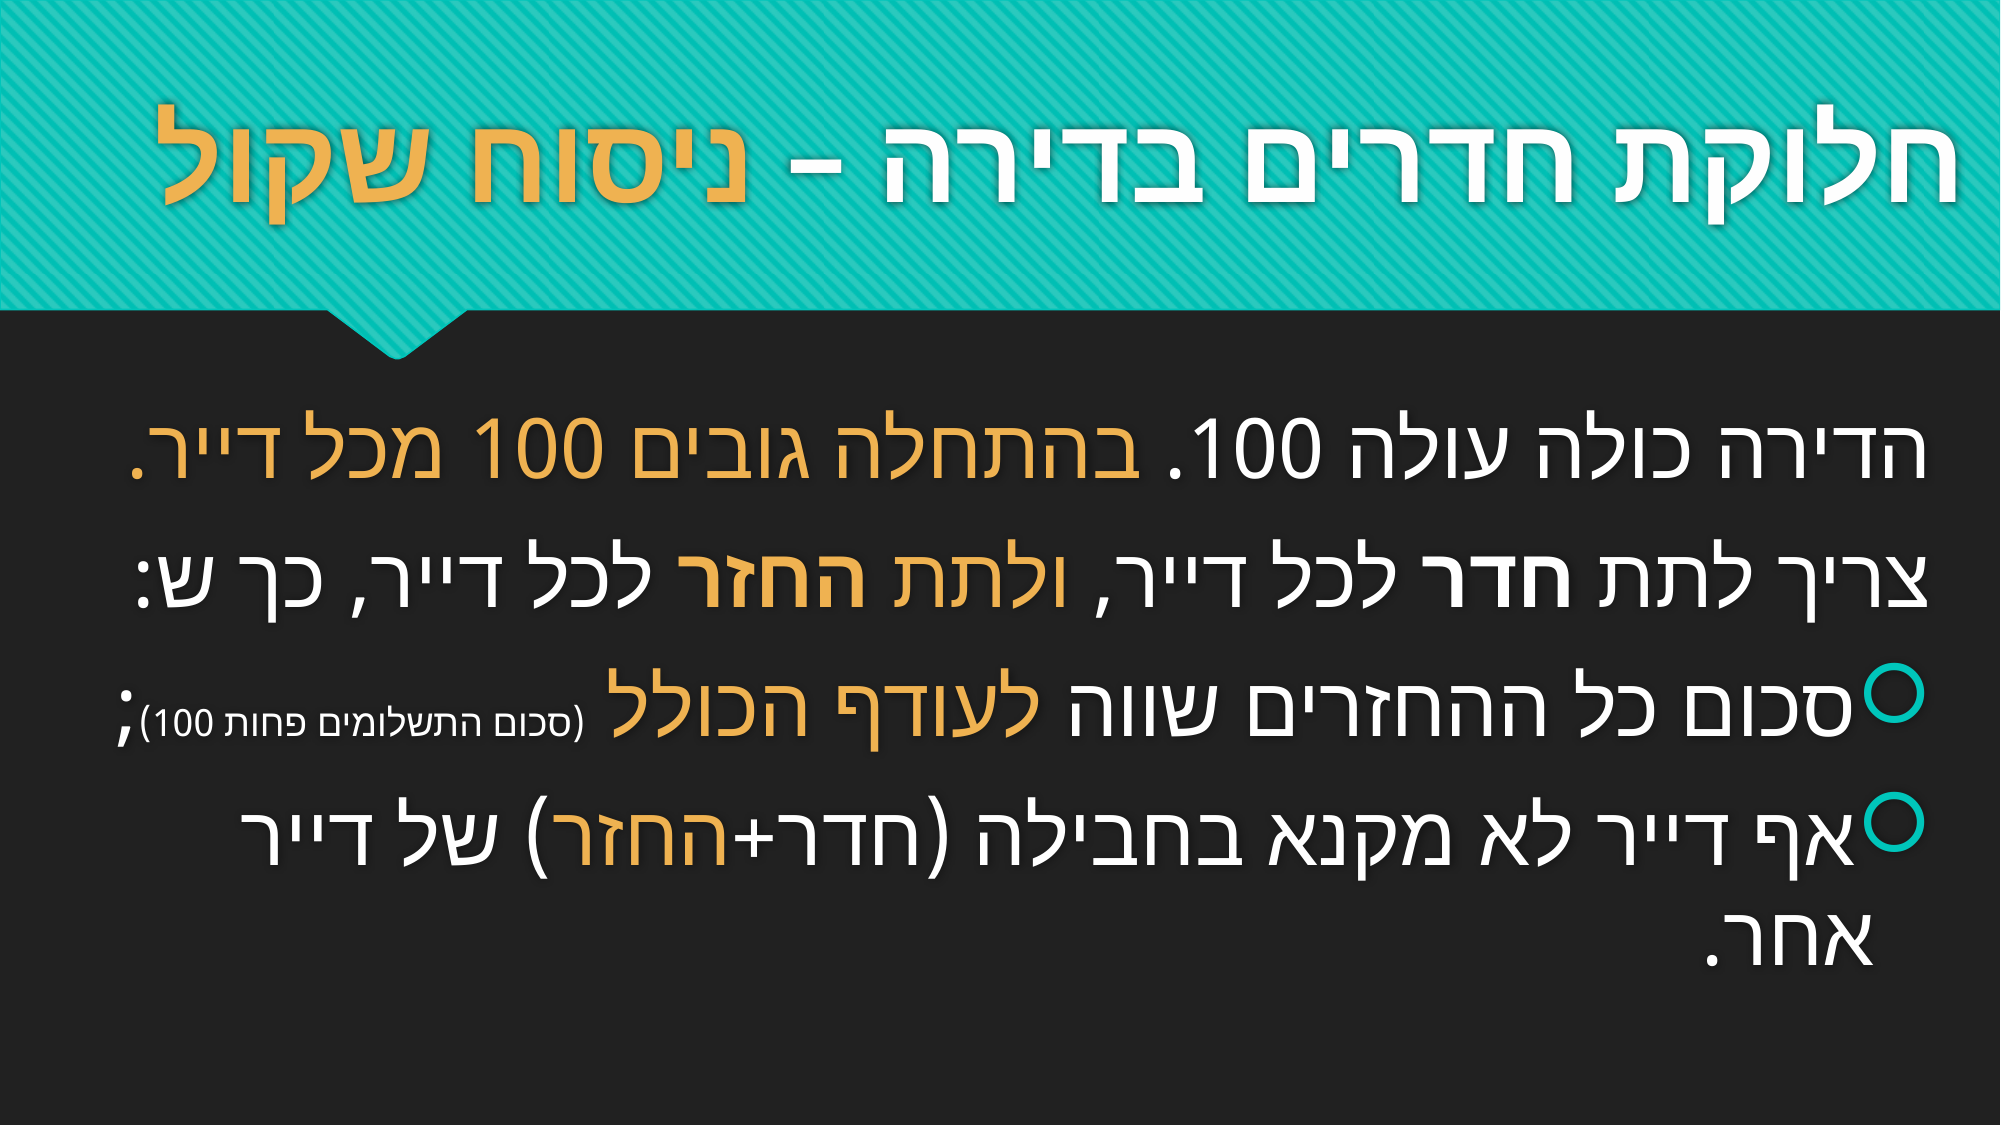

# חלוקת חדרים בדירה – ניסוח שקול
הדירה כולה עולה 100. בהתחלה גובים 100 מכל דייר.
צריך לתת חדר לכל דייר, ולתת החזר לכל דייר, כך ש:
סכום כל ההחזרים שווה לעודף הכולל (סכום התשלומים פחות 100);
אף דייר לא מקנא בחבילה (חדר+החזר) של דייר אחר.